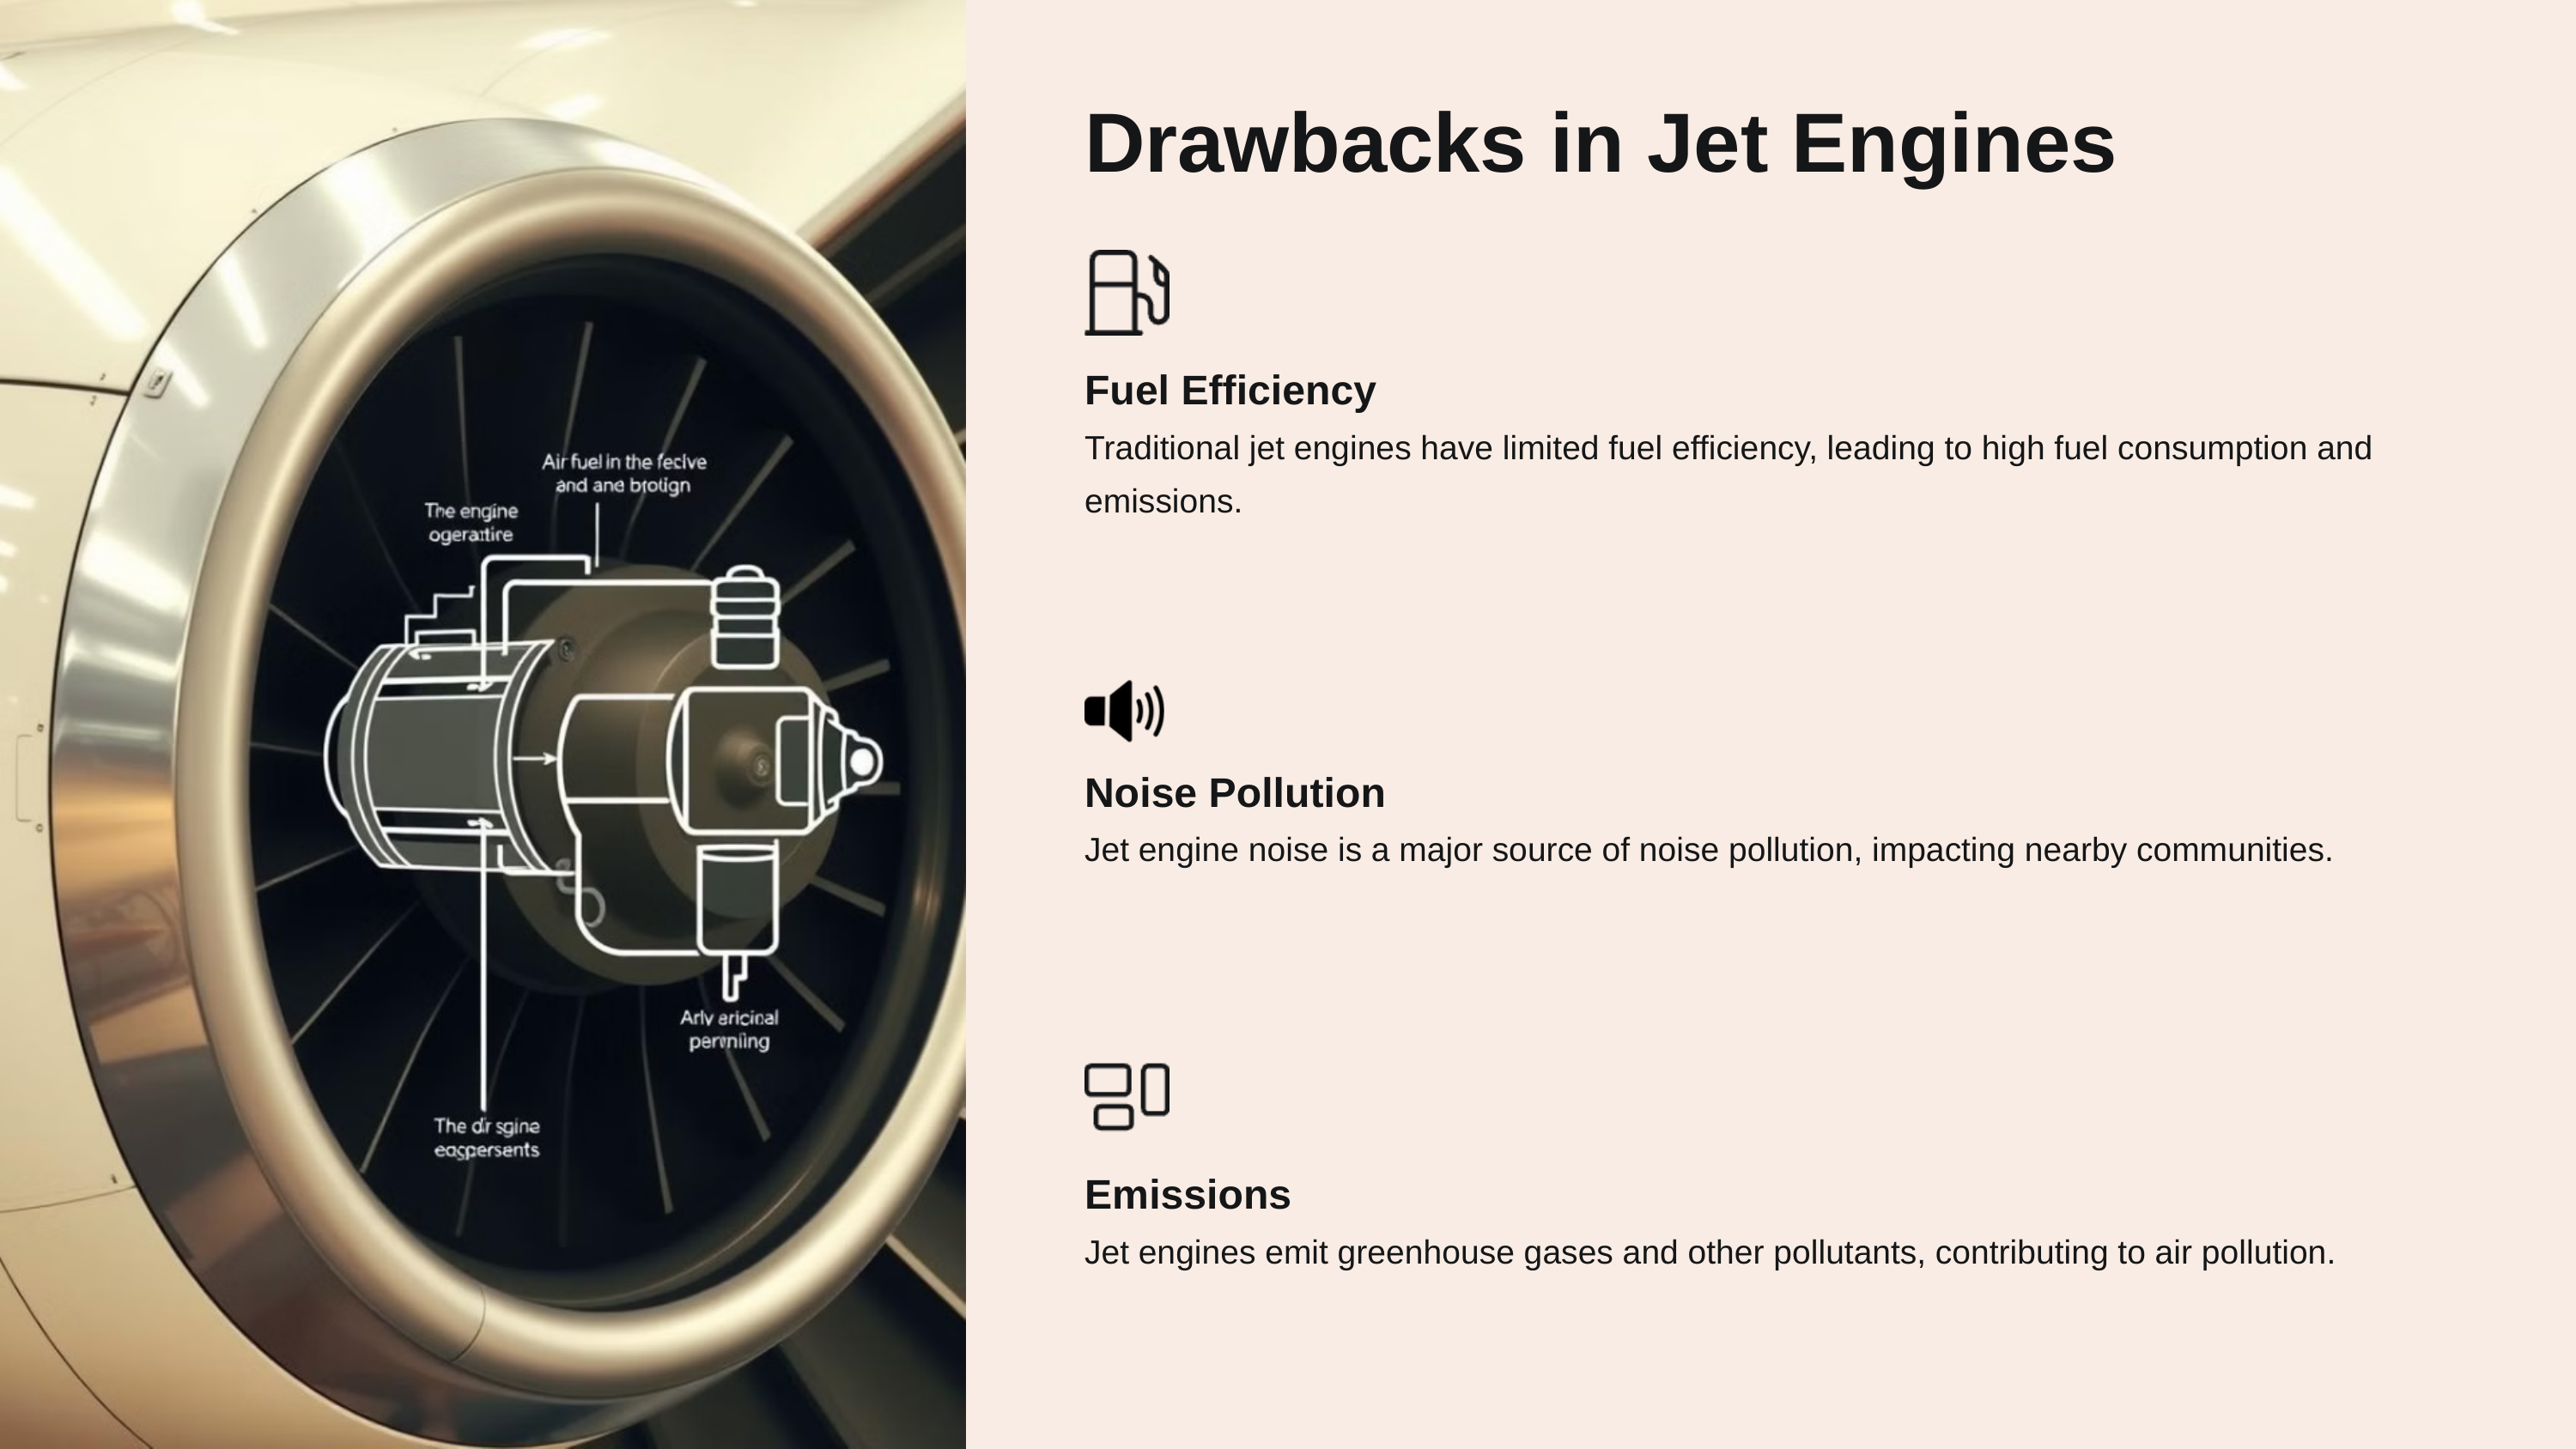

Drawbacks in Jet Engines

Fuel Efficiency
Traditional jet engines have limited fuel efficiency, leading to high fuel consumption and emissions.

Noise Pollution
Jet engine noise is a major source of noise pollution, impacting nearby communities.

Emissions
Jet engines emit greenhouse gases and other pollutants, contributing to air pollution.